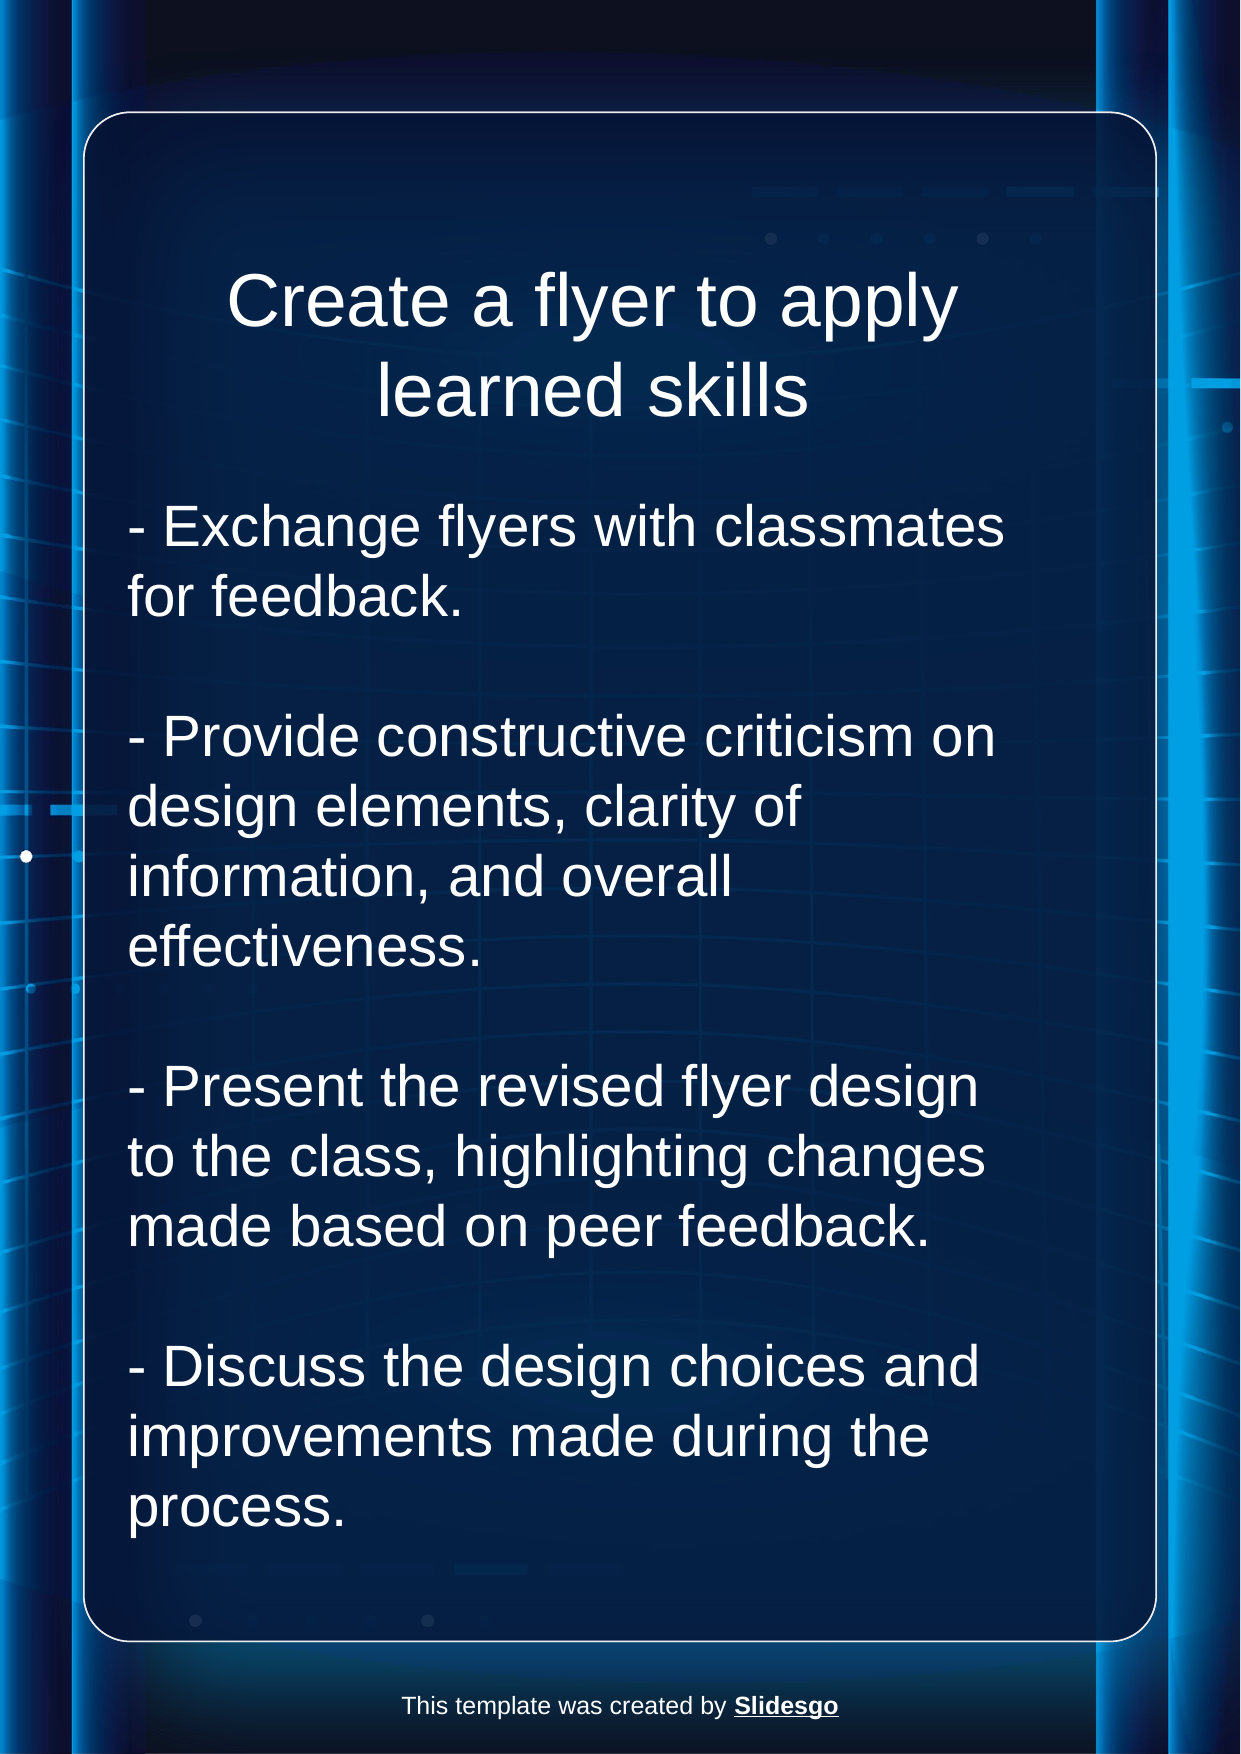

Create a flyer to apply learned skills
- Exchange flyers with classmates for feedback.

- Provide constructive criticism on design elements, clarity of information, and overall effectiveness.

- Present the revised flyer design to the class, highlighting changes made based on peer feedback.

- Discuss the design choices and improvements made during the process.